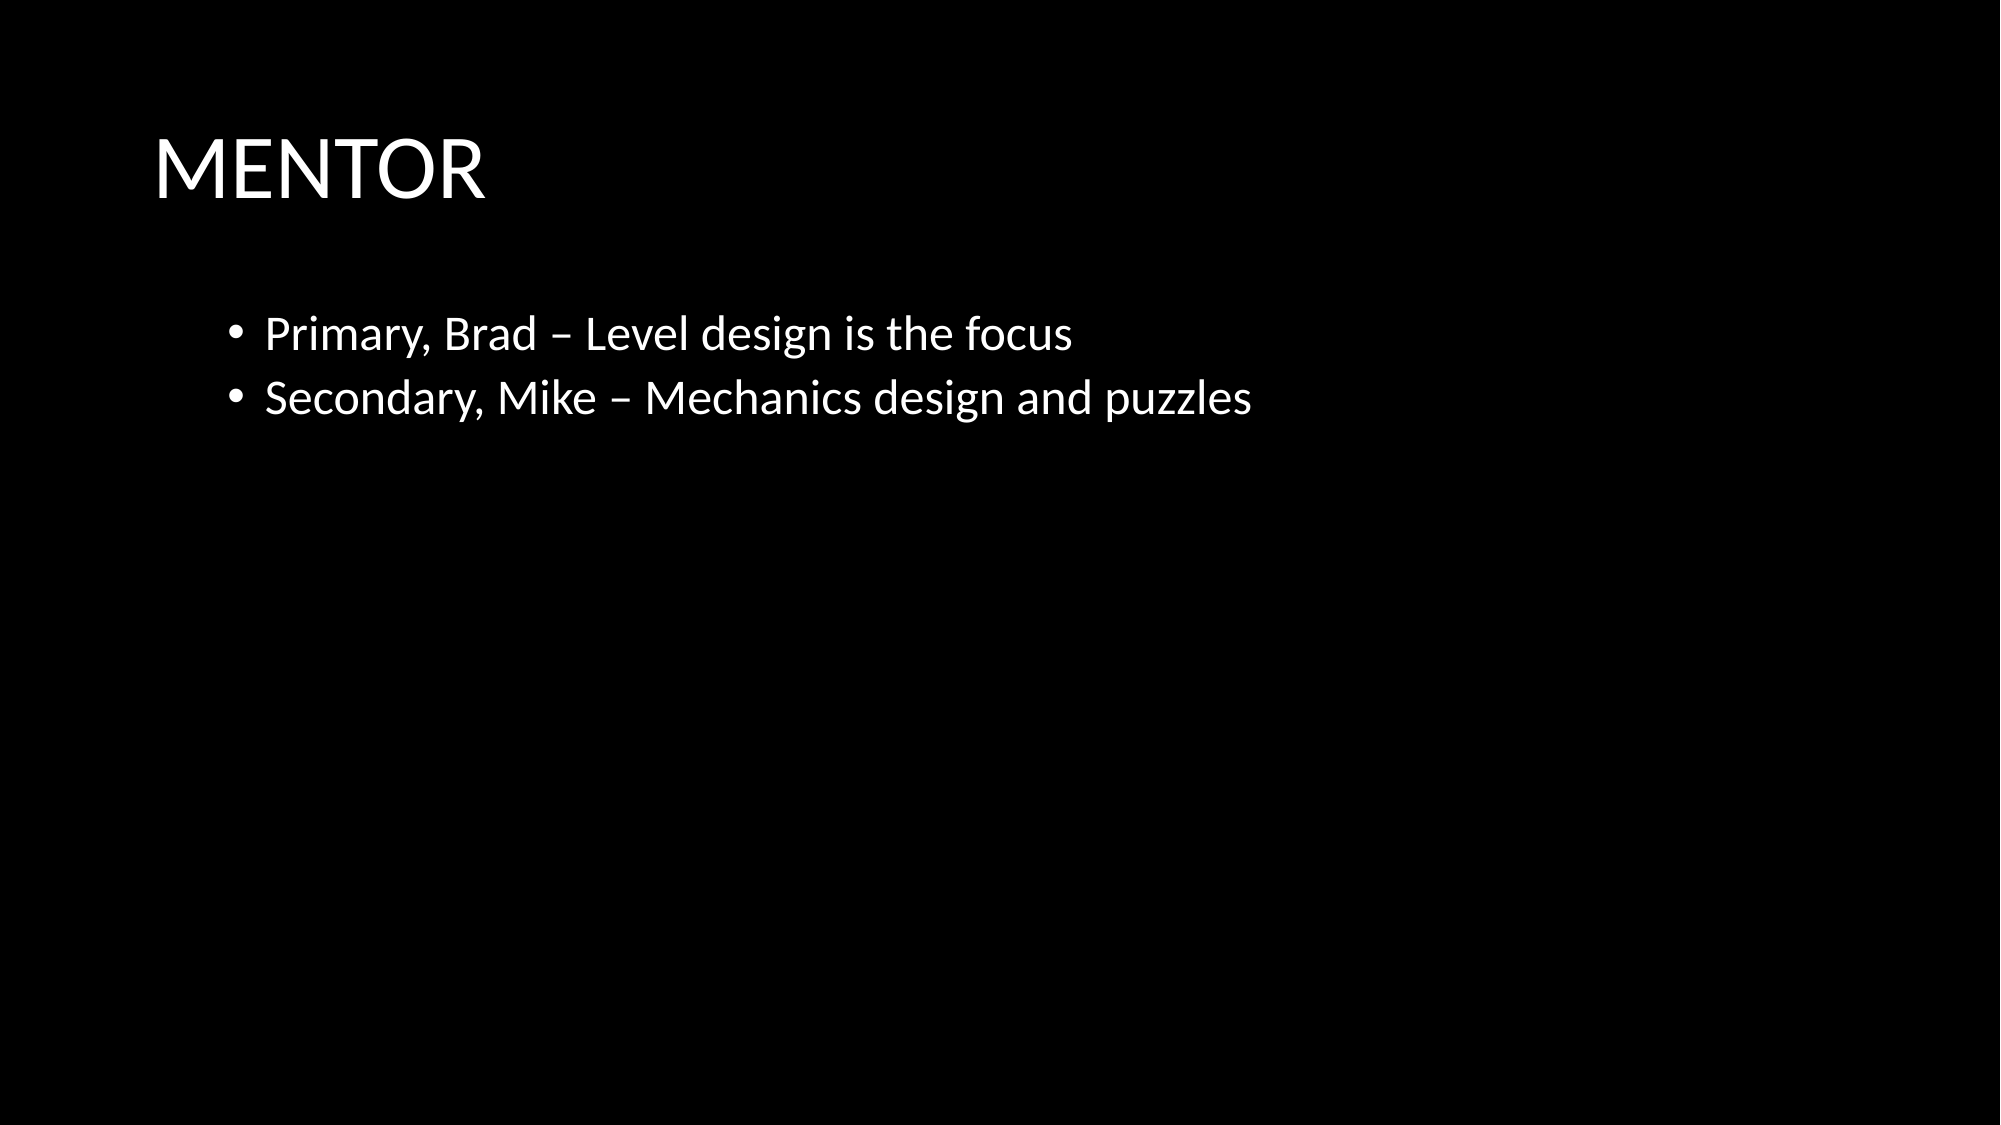

# MENTOR
Primary, Brad – Level design is the focus
Secondary, Mike – Mechanics design and puzzles